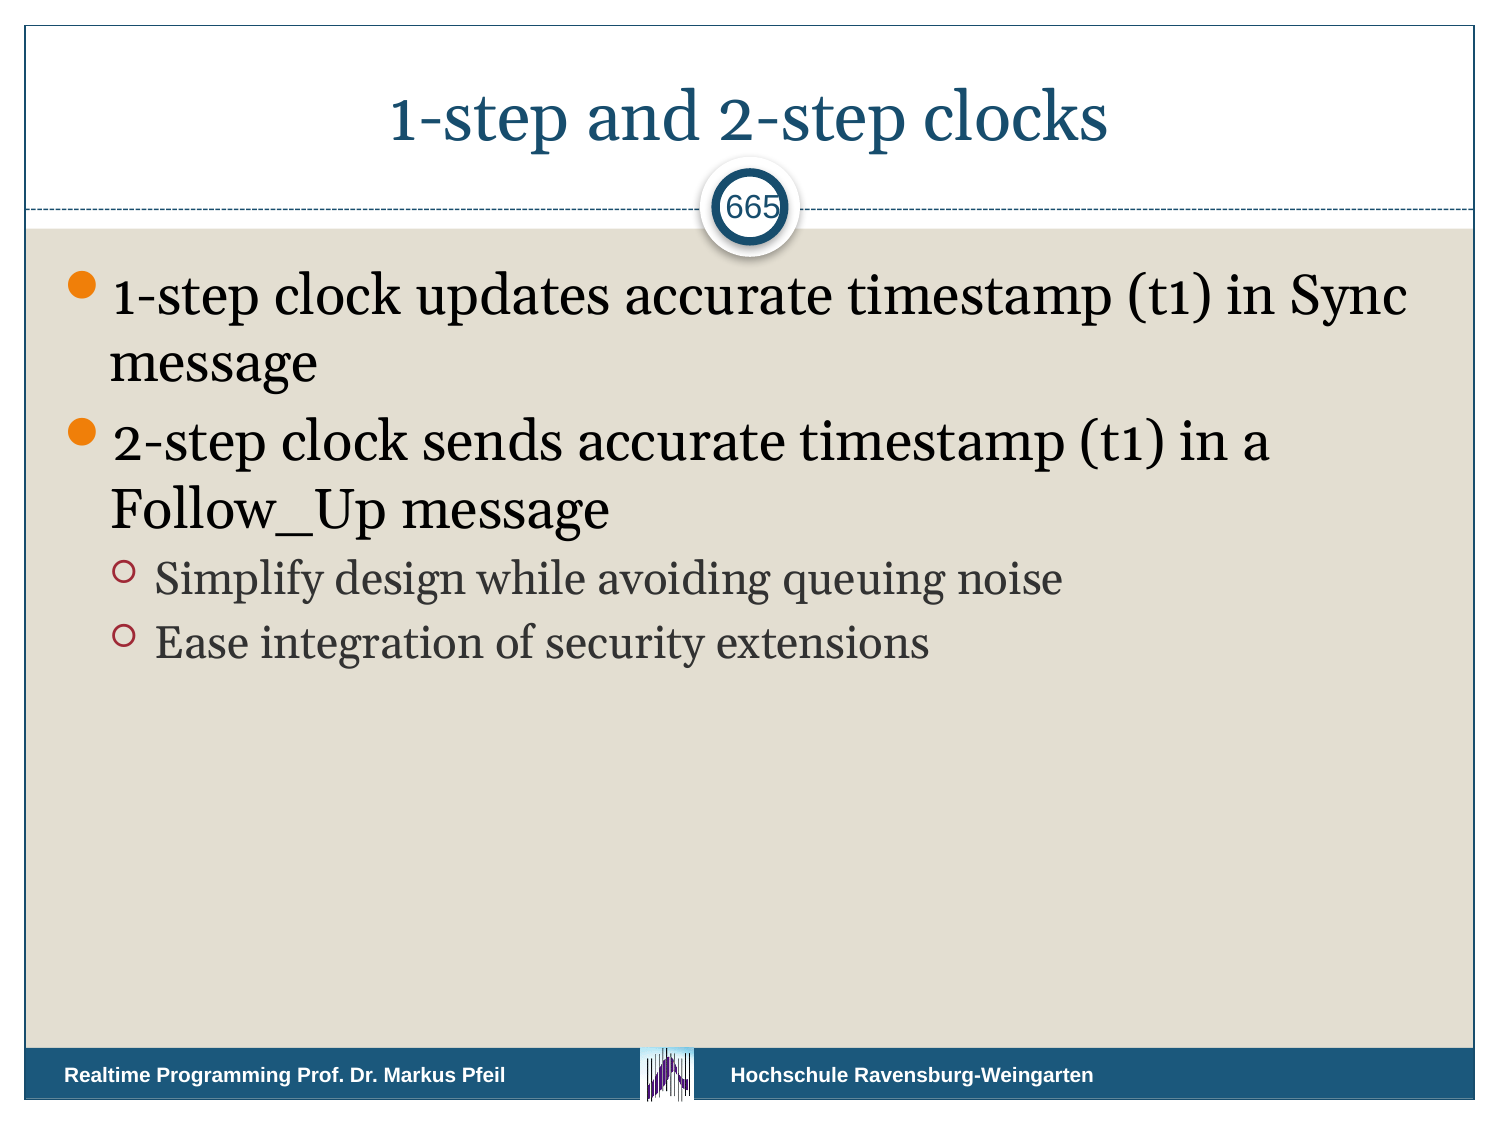

# 1-step and 2-step clocks
665
1-step clock updates accurate timestamp (t1) in Sync message
2-step clock sends accurate timestamp (t1) in a Follow_Up message
Simplify design while avoiding queuing noise
Ease integration of security extensions
Realtime Programming Prof. Dr. Markus Pfeil